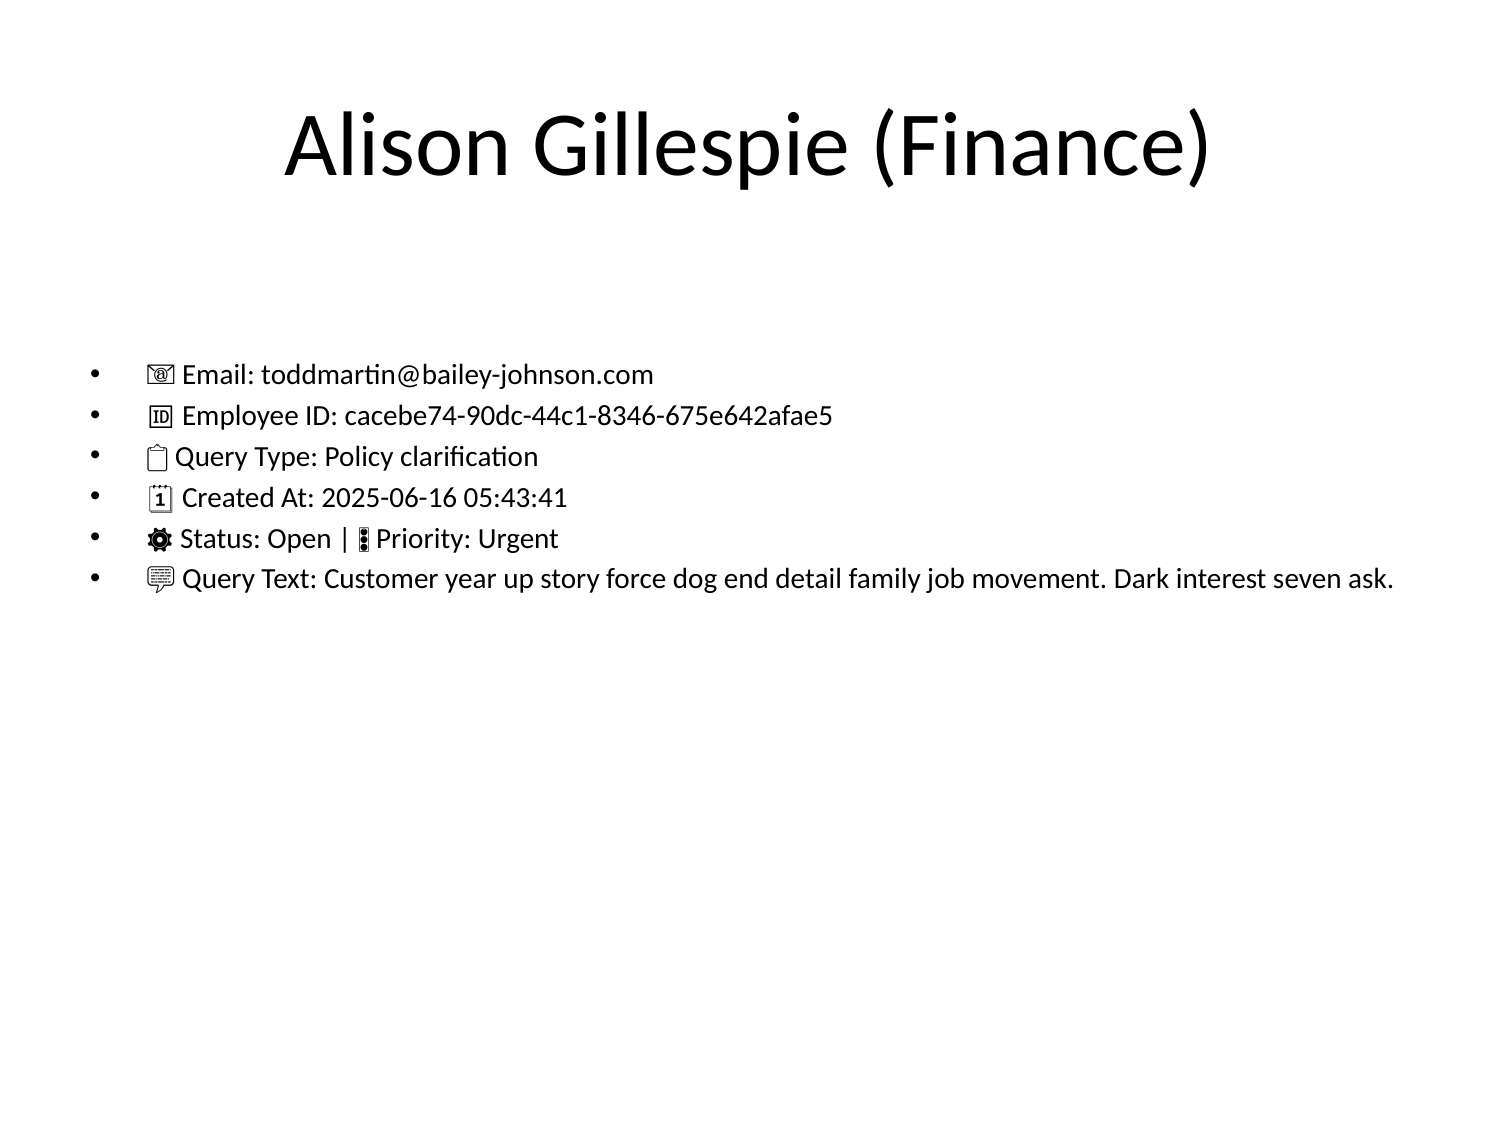

# Alison Gillespie (Finance)

📧 Email: toddmartin@bailey-johnson.com
🆔 Employee ID: cacebe74-90dc-44c1-8346-675e642afae5
📋 Query Type: Policy clarification
🗓 Created At: 2025-06-16 05:43:41
⚙ Status: Open | 🚦 Priority: Urgent
💬 Query Text: Customer year up story force dog end detail family job movement. Dark interest seven ask.